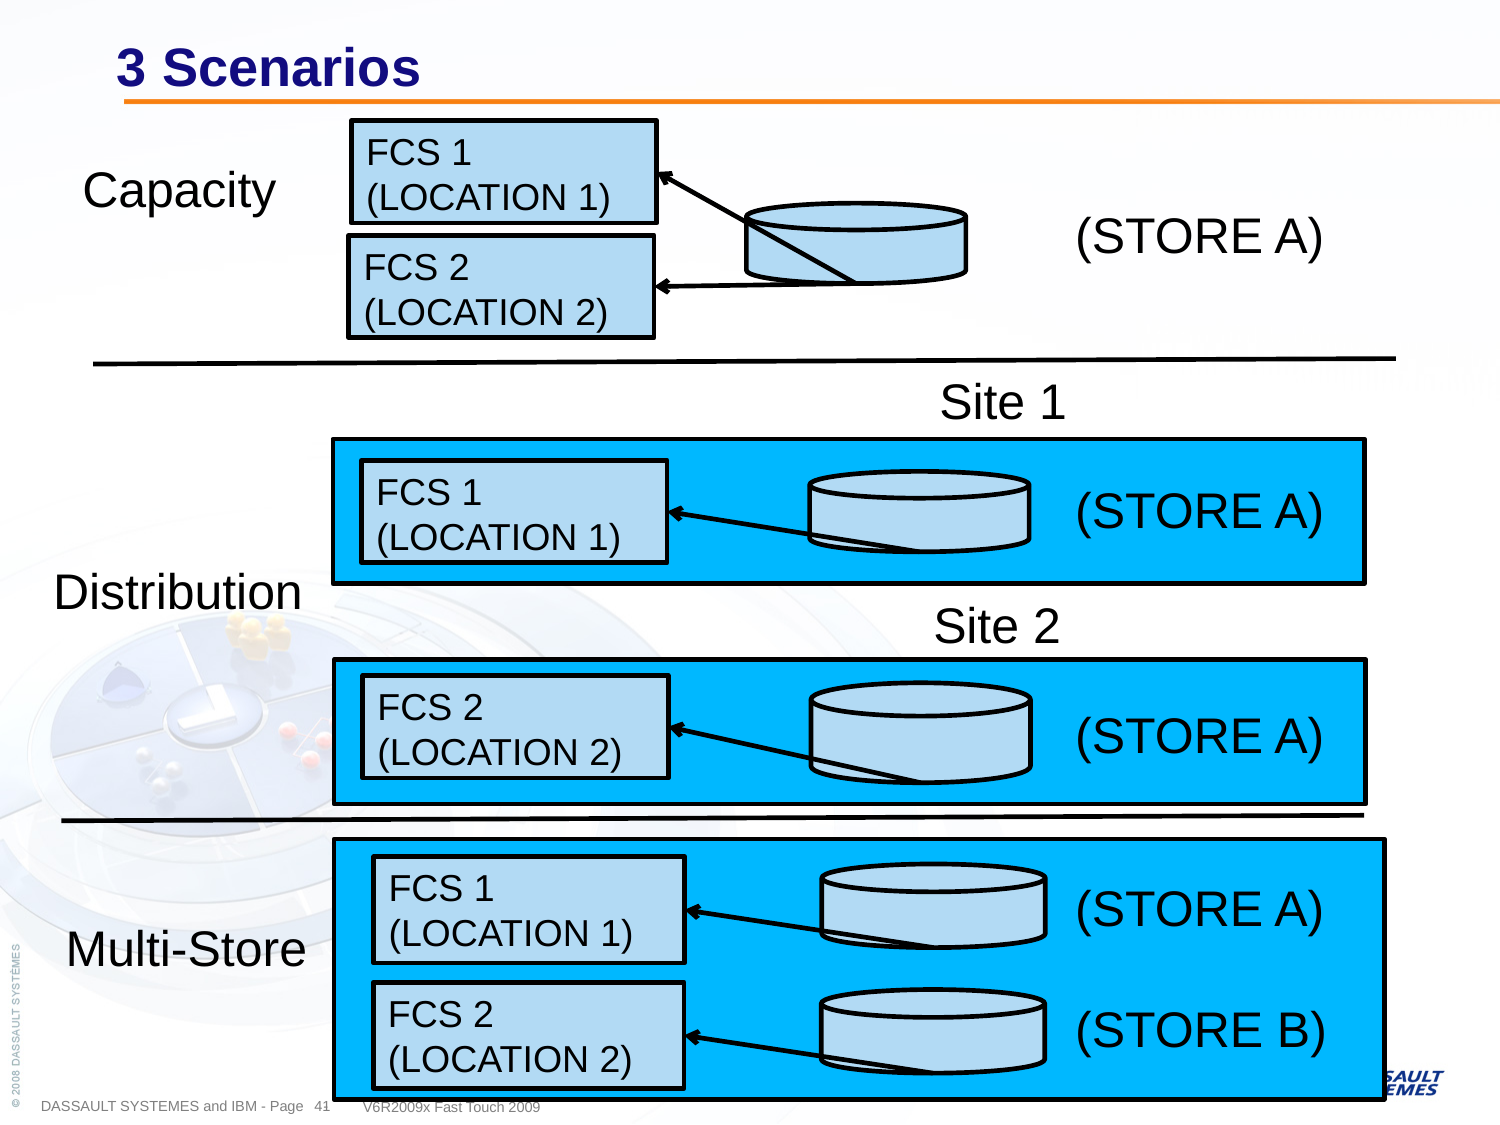

# 3 Scenarios
FCS 1
(LOCATION 1)
Capacity
(STORE A)

FCS 2
(LOCATION 2)
Site 1

FCS 1
(LOCATION 1)

(STORE A)
Distribution
Site 2

FCS 2
(LOCATION 2)

(STORE A)

FCS 1
(LOCATION 1)

(STORE A)
Multi-Store
FCS 2
(LOCATION 2)

(STORE B)